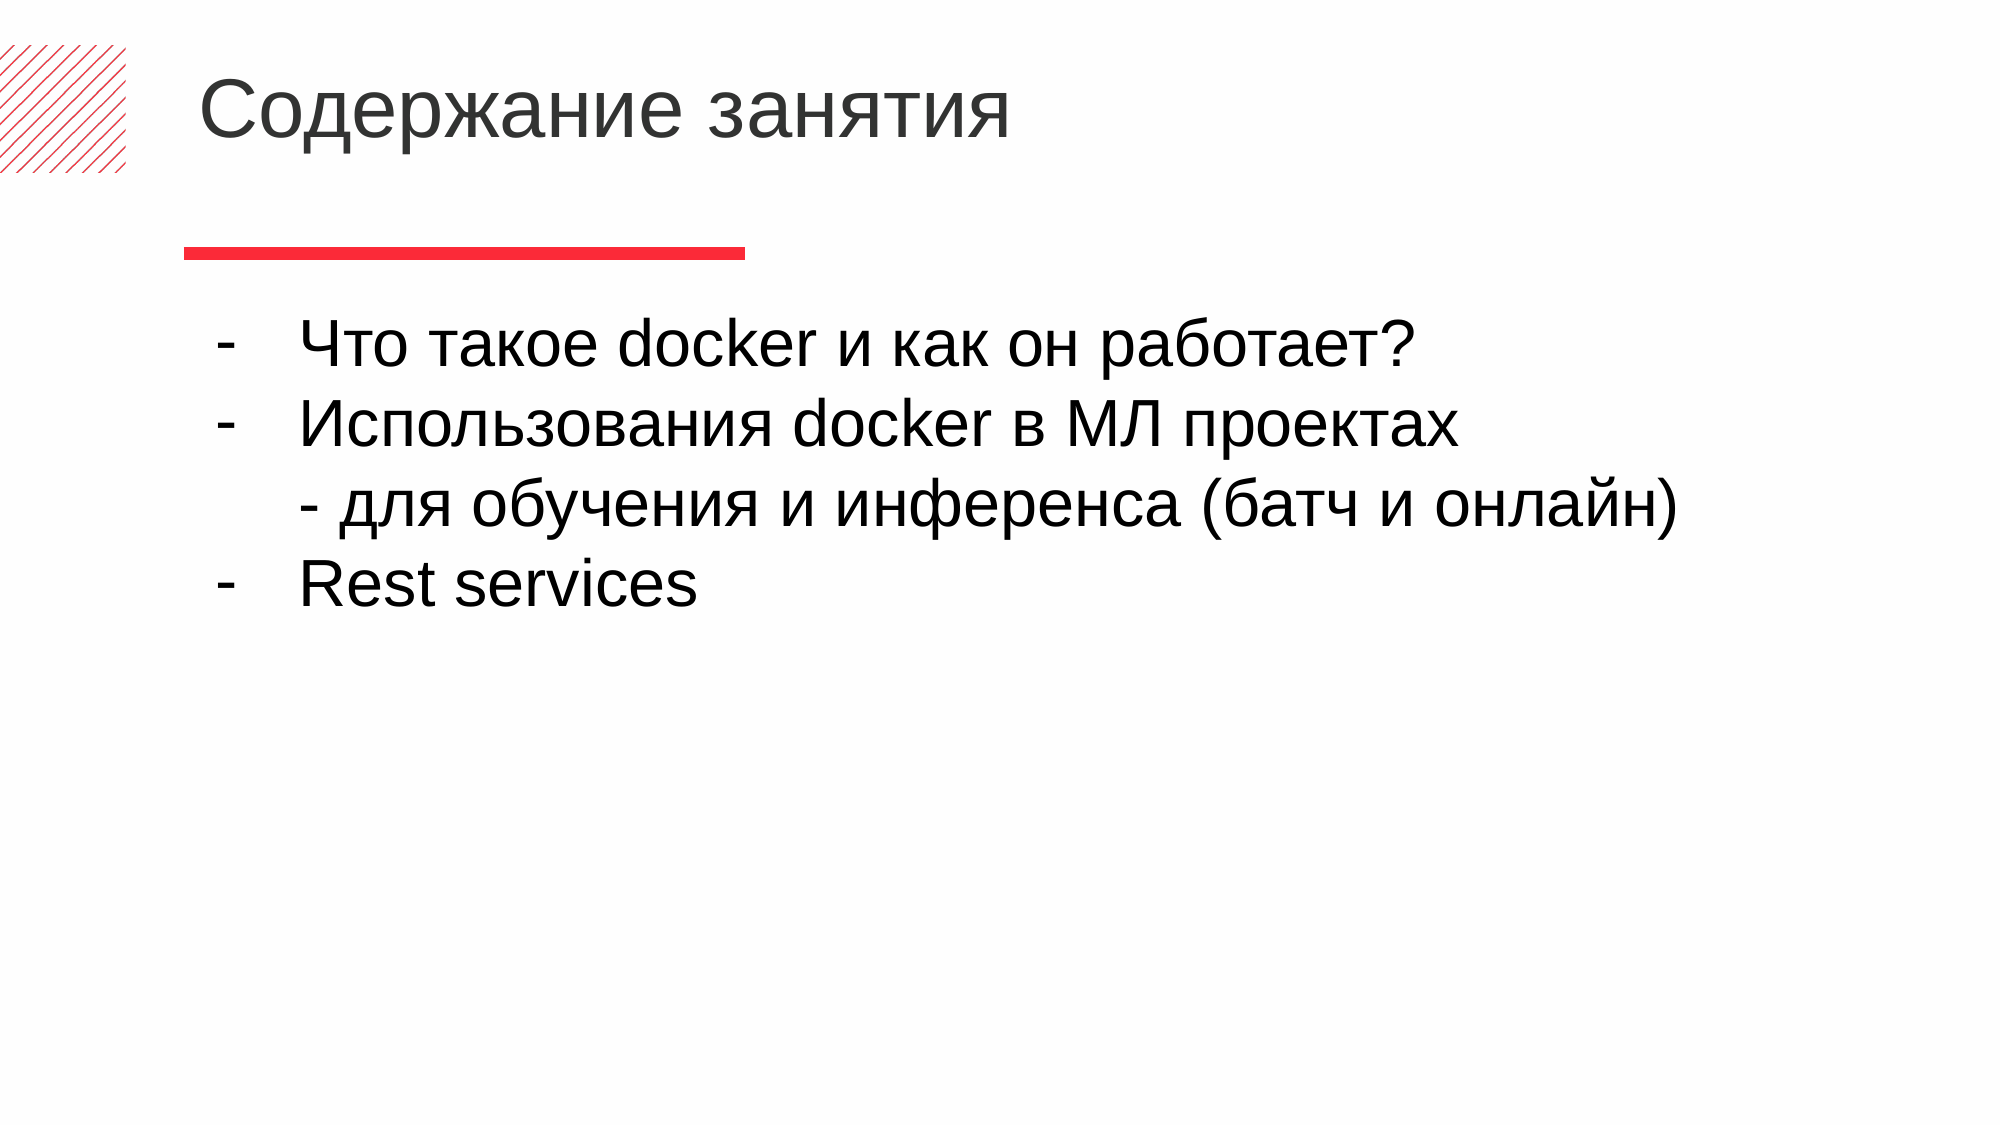

Содержание занятия
Что такое docker и как он работает?
Использования docker в МЛ проектах
- для обучения и инференса (батч и онлайн)
Rest services